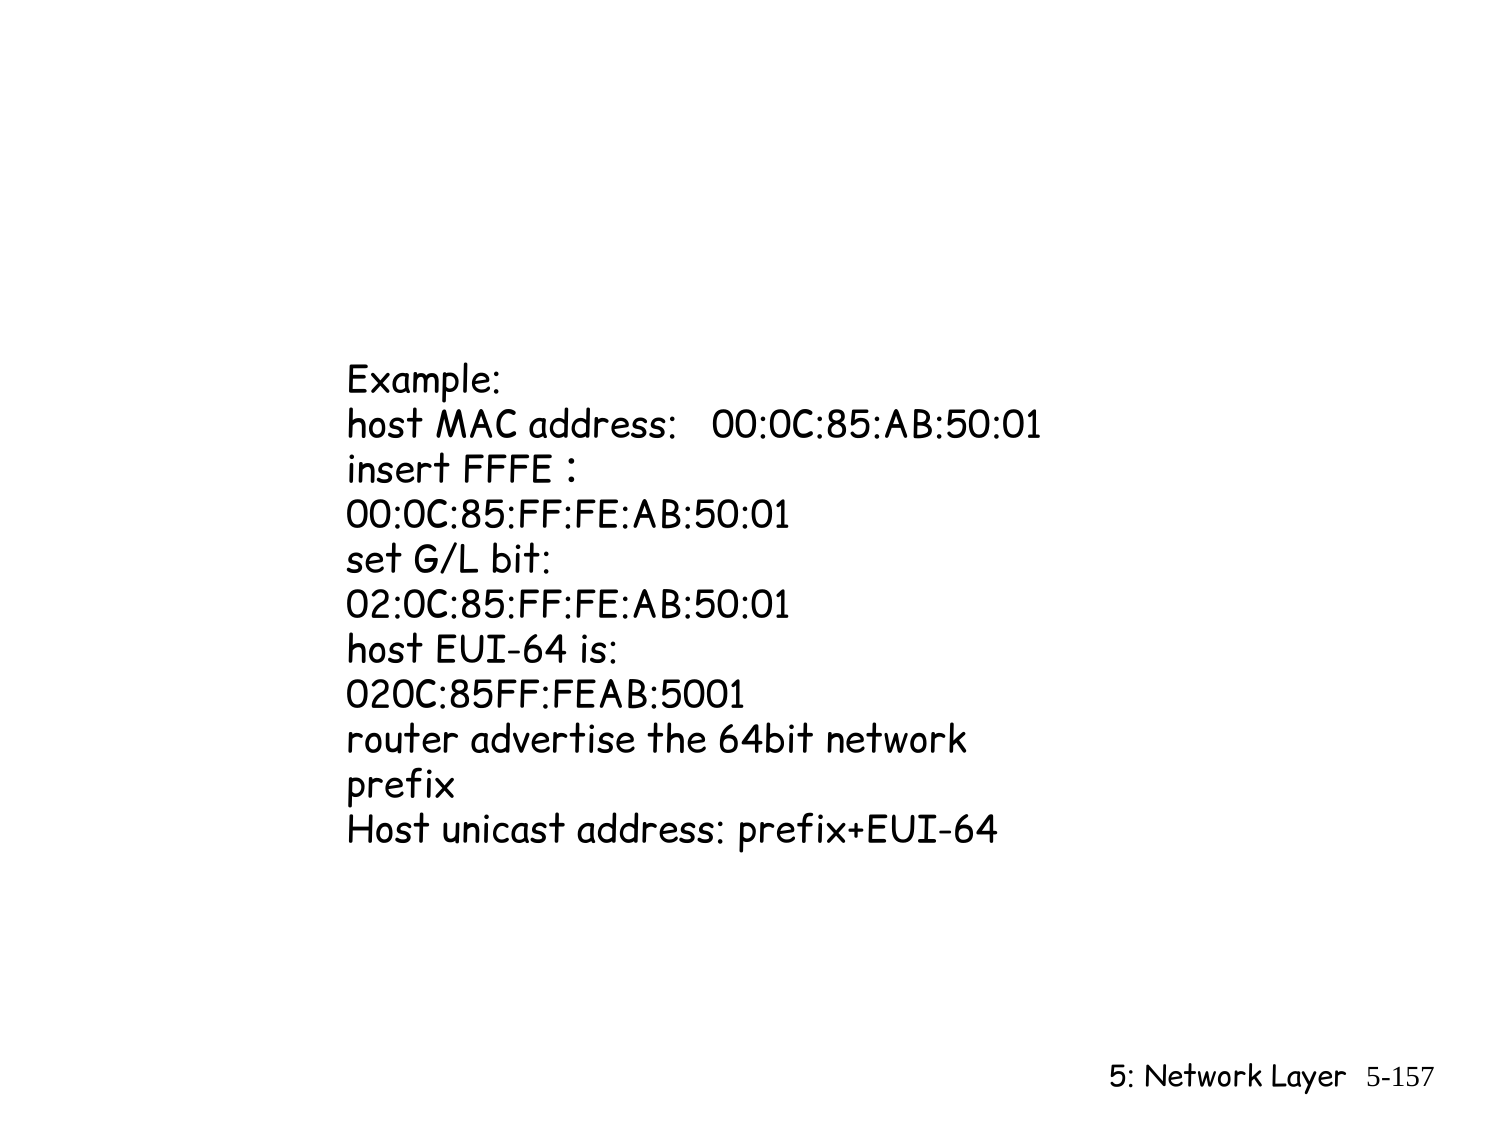

Example:
host MAC address:   00:0C:85:AB:50:01
insert FFFE：        00:0C:85:FF:FE:AB:50:01
set G/L bit:           02:0C:85:FF:FE:AB:50:01
host EUI-64 is:      020C:85FF:FEAB:5001
router advertise the 64bit network prefix
Host unicast address: prefix+EUI-64
5: Network Layer
5-157